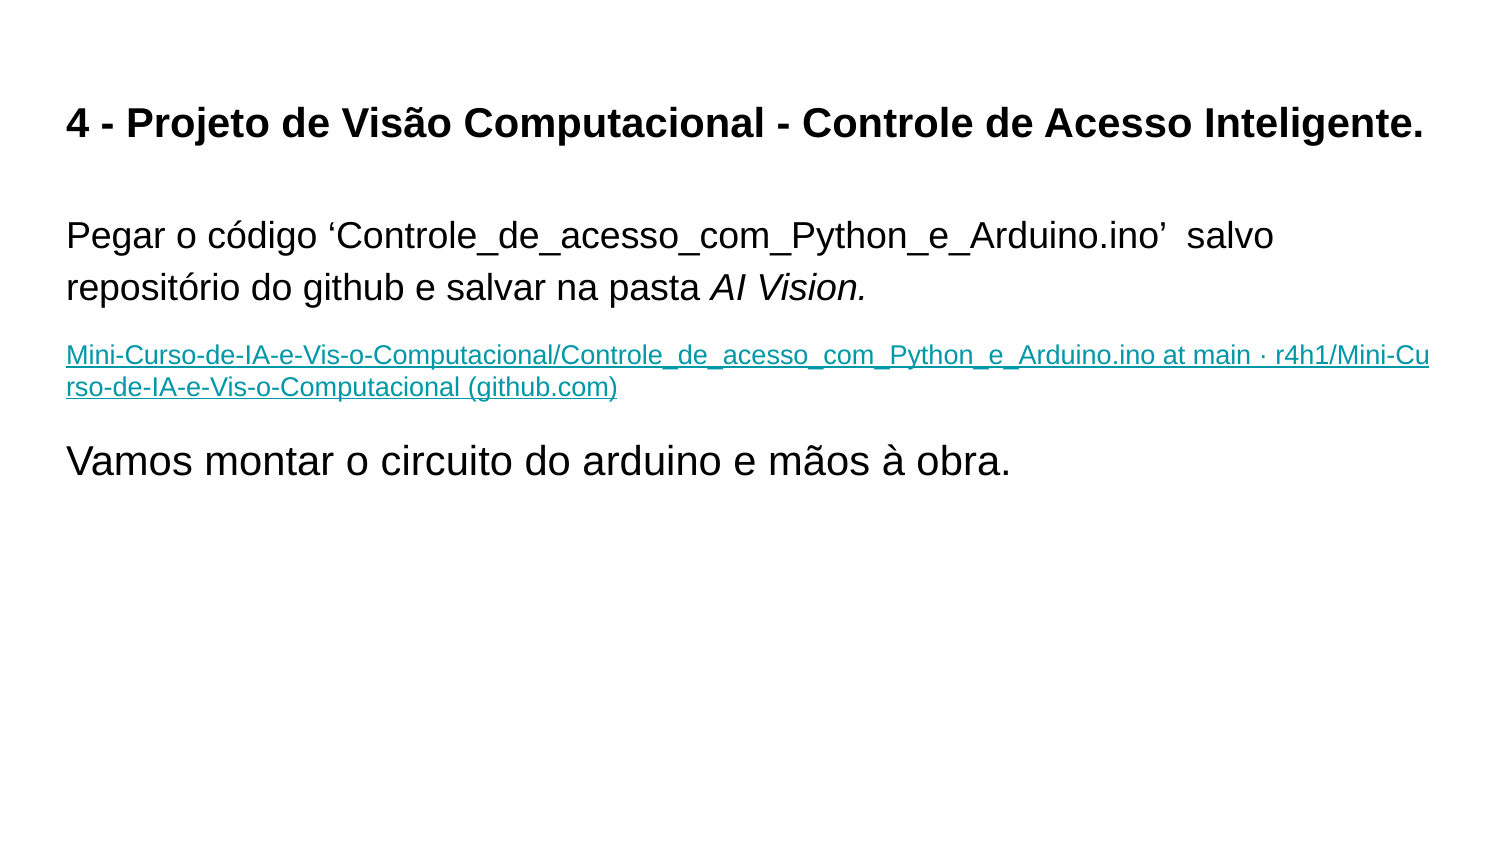

# 4 - Projeto de Visão Computacional - Controle de Acesso Inteligente.
Pegar o código ‘Controle_de_acesso_com_Python_e_Arduino.ino’  salvo repositório do github e salvar na pasta AI Vision.
Mini-Curso-de-IA-e-Vis-o-Computacional/Controle_de_acesso_com_Python_e_Arduino.ino at main · r4h1/Mini-Curso-de-IA-e-Vis-o-Computacional (github.com)
Vamos montar o circuito do arduino e mãos à obra.